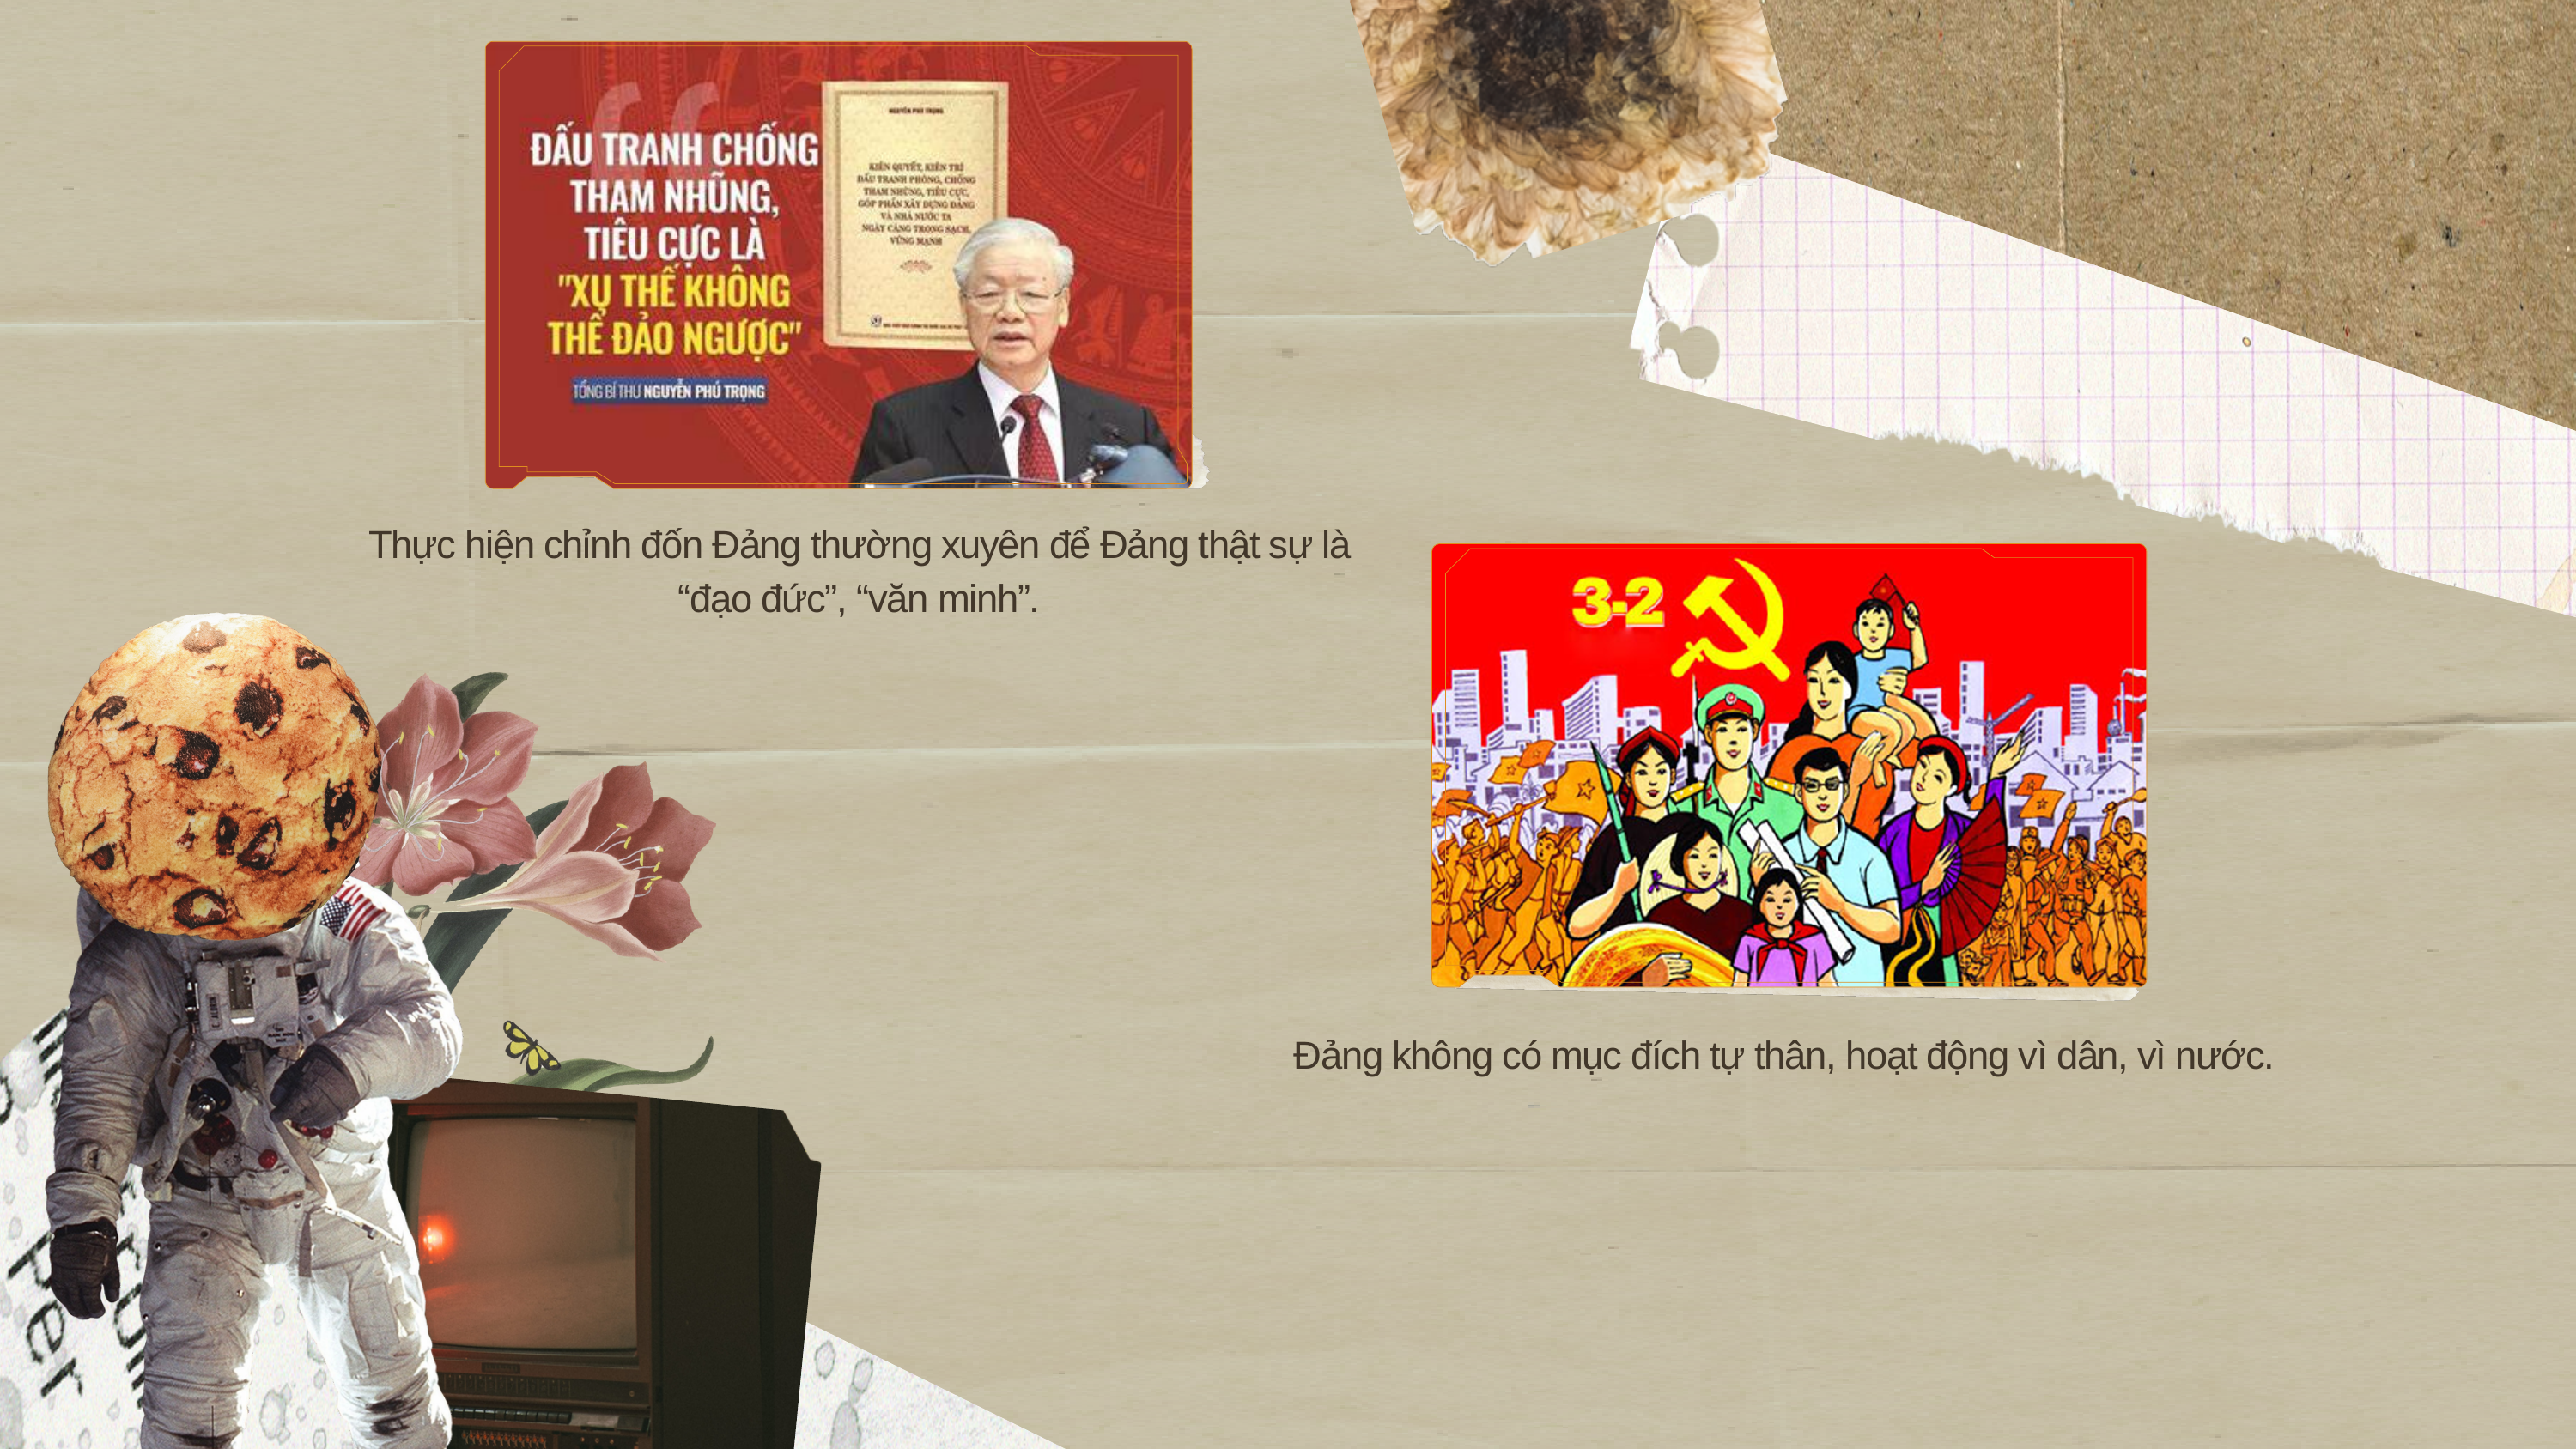

Thực hiện chỉnh đốn Đảng thường xuyên để Đảng thật sự là “đạo đức”, “văn minh”.

Đảng không có mục đích tự thân, hoạt động vì dân, vì nước.